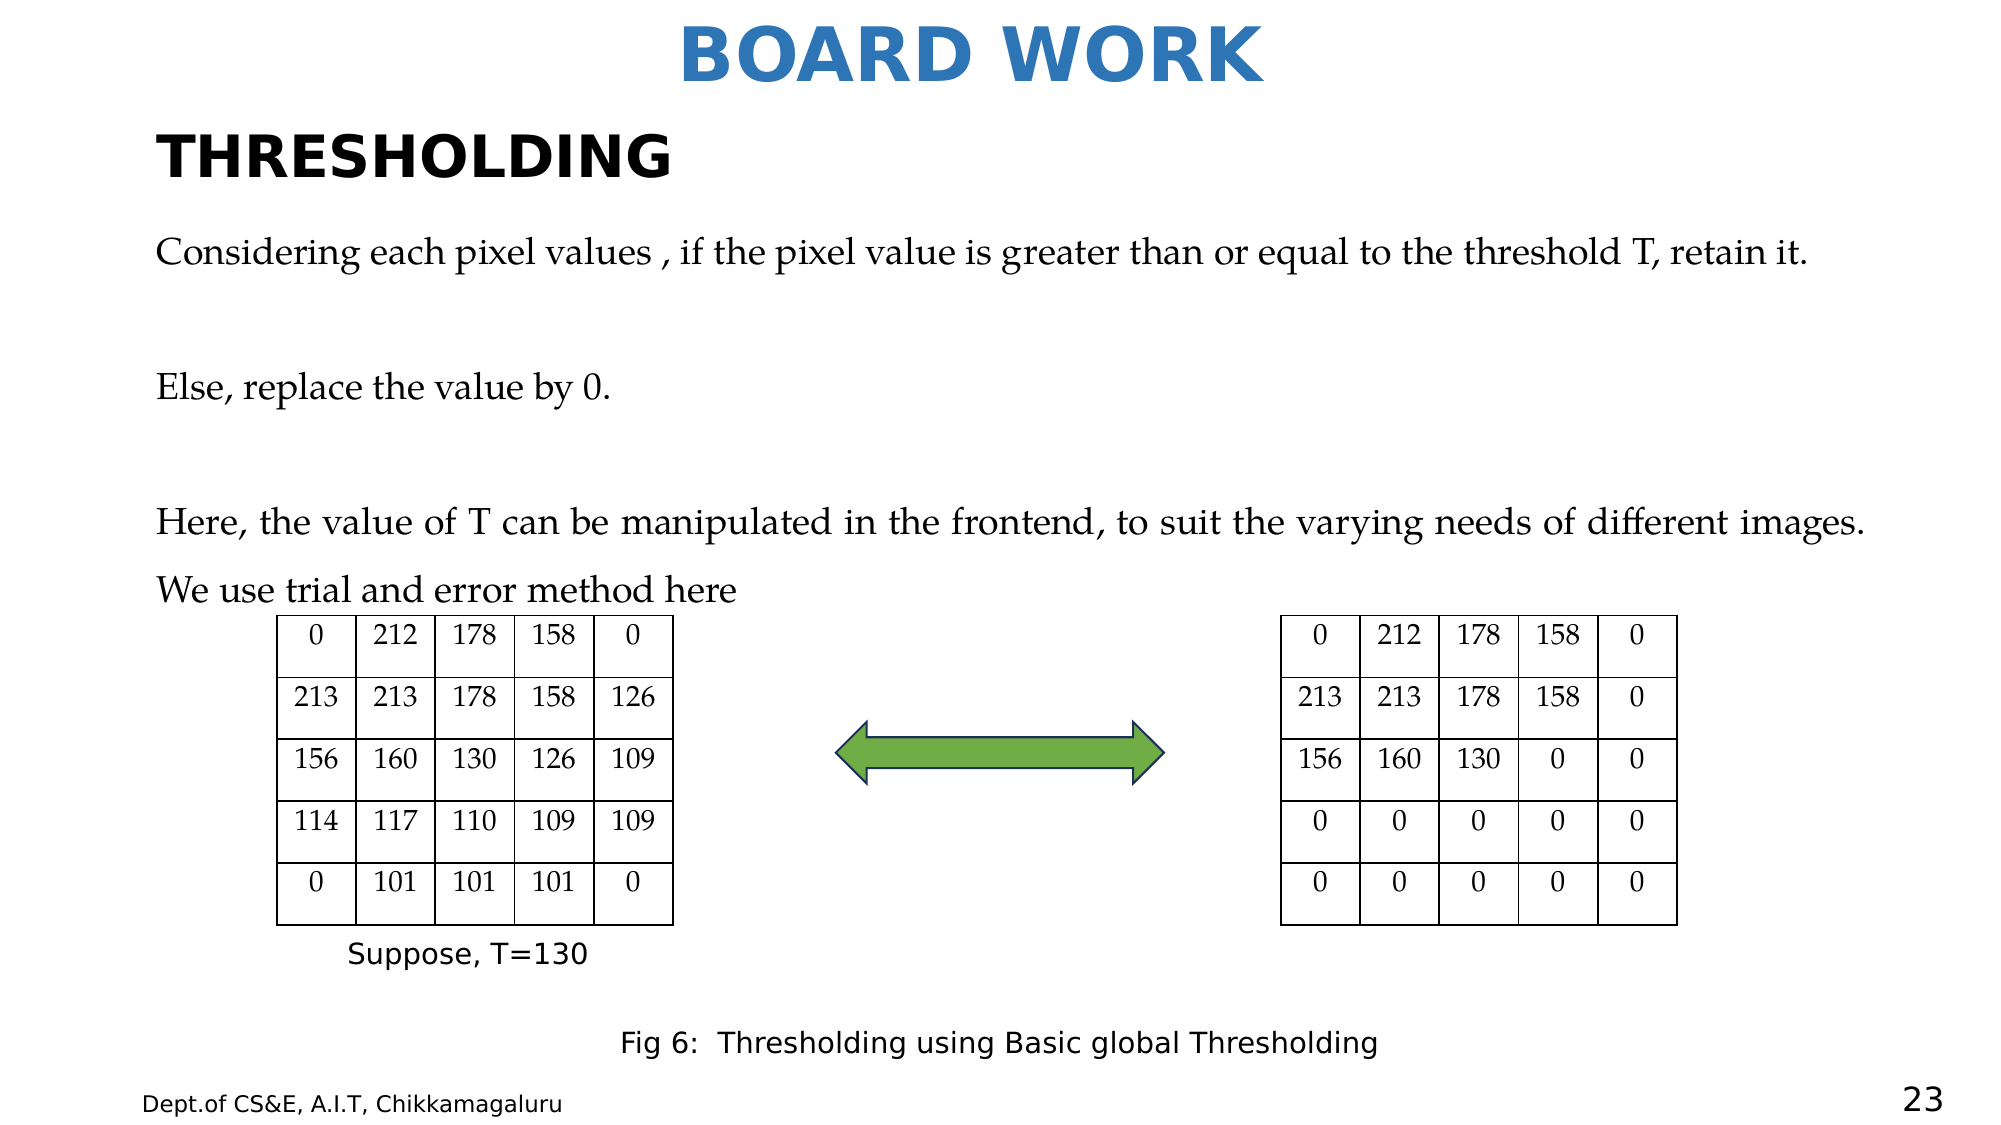

BOARD WORK
THRESHOLDING
Considering each pixel values , if the pixel value is greater than or equal to the threshold T, retain it.
Else, replace the value by 0.

Here, the value of T can be manipulated in the frontend, to suit the varying needs of different images. We use trial and error method here

| 0 | 212 | 178 | 158 | 0 |
| --- | --- | --- | --- | --- |
| 213 | 213 | 178 | 158 | 126 |
| 156 | 160 | 130 | 126 | 109 |
| 114 | 117 | 110 | 109 | 109 |
| 0 | 101 | 101 | 101 | 0 |
| 0 | 212 | 178 | 158 | 0 |
| --- | --- | --- | --- | --- |
| 213 | 213 | 178 | 158 | 0 |
| 156 | 160 | 130 | 0 | 0 |
| 0 | 0 | 0 | 0 | 0 |
| 0 | 0 | 0 | 0 | 0 |

Suppose, T=130

Fig 6:  Thresholding using Basic global Thresholding

23
Dept.of CS&E, A.I.T, Chikkamagaluru